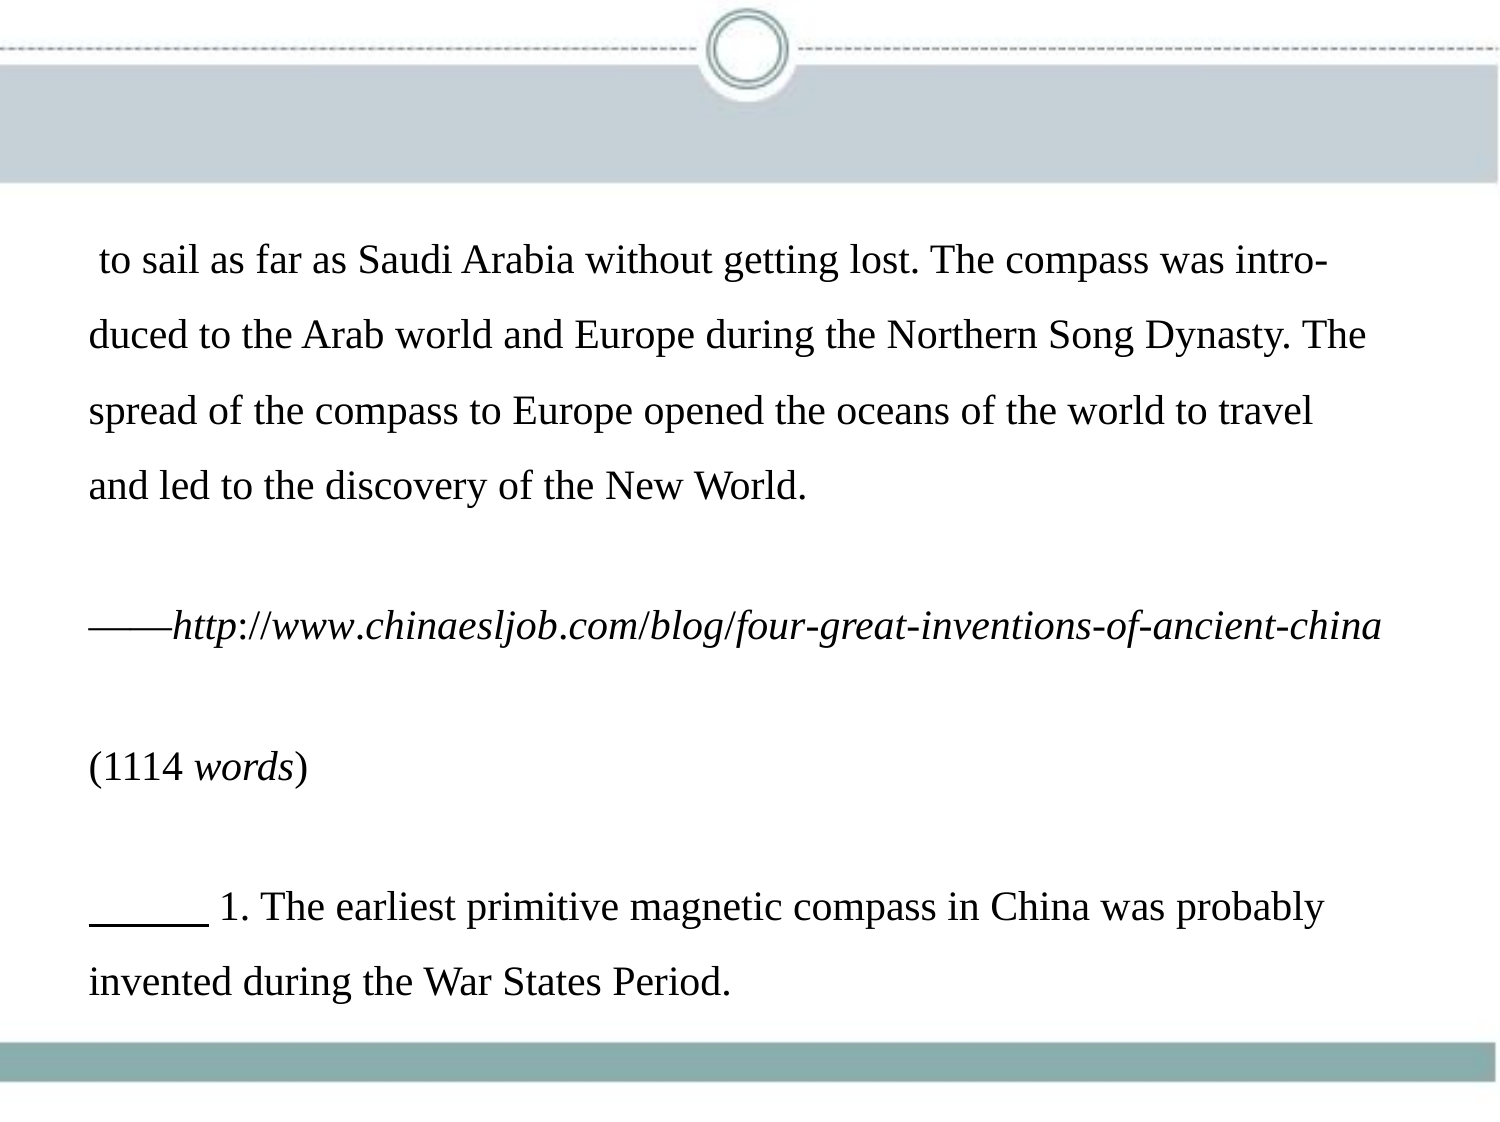

to sail as far as Saudi Arabia without getting lost. The compass was intro-
duced to the Arab world and Europe during the Northern Song Dynasty. The
spread of the compass to Europe opened the oceans of the world to travel
and led to the discovery of the New World.
——http://www.chinaesljob.com/blog/four-great-inventions-of-ancient-china
(1114 words)
　　    1. The earliest primitive magnetic compass in China was probably
invented during the War States Period.